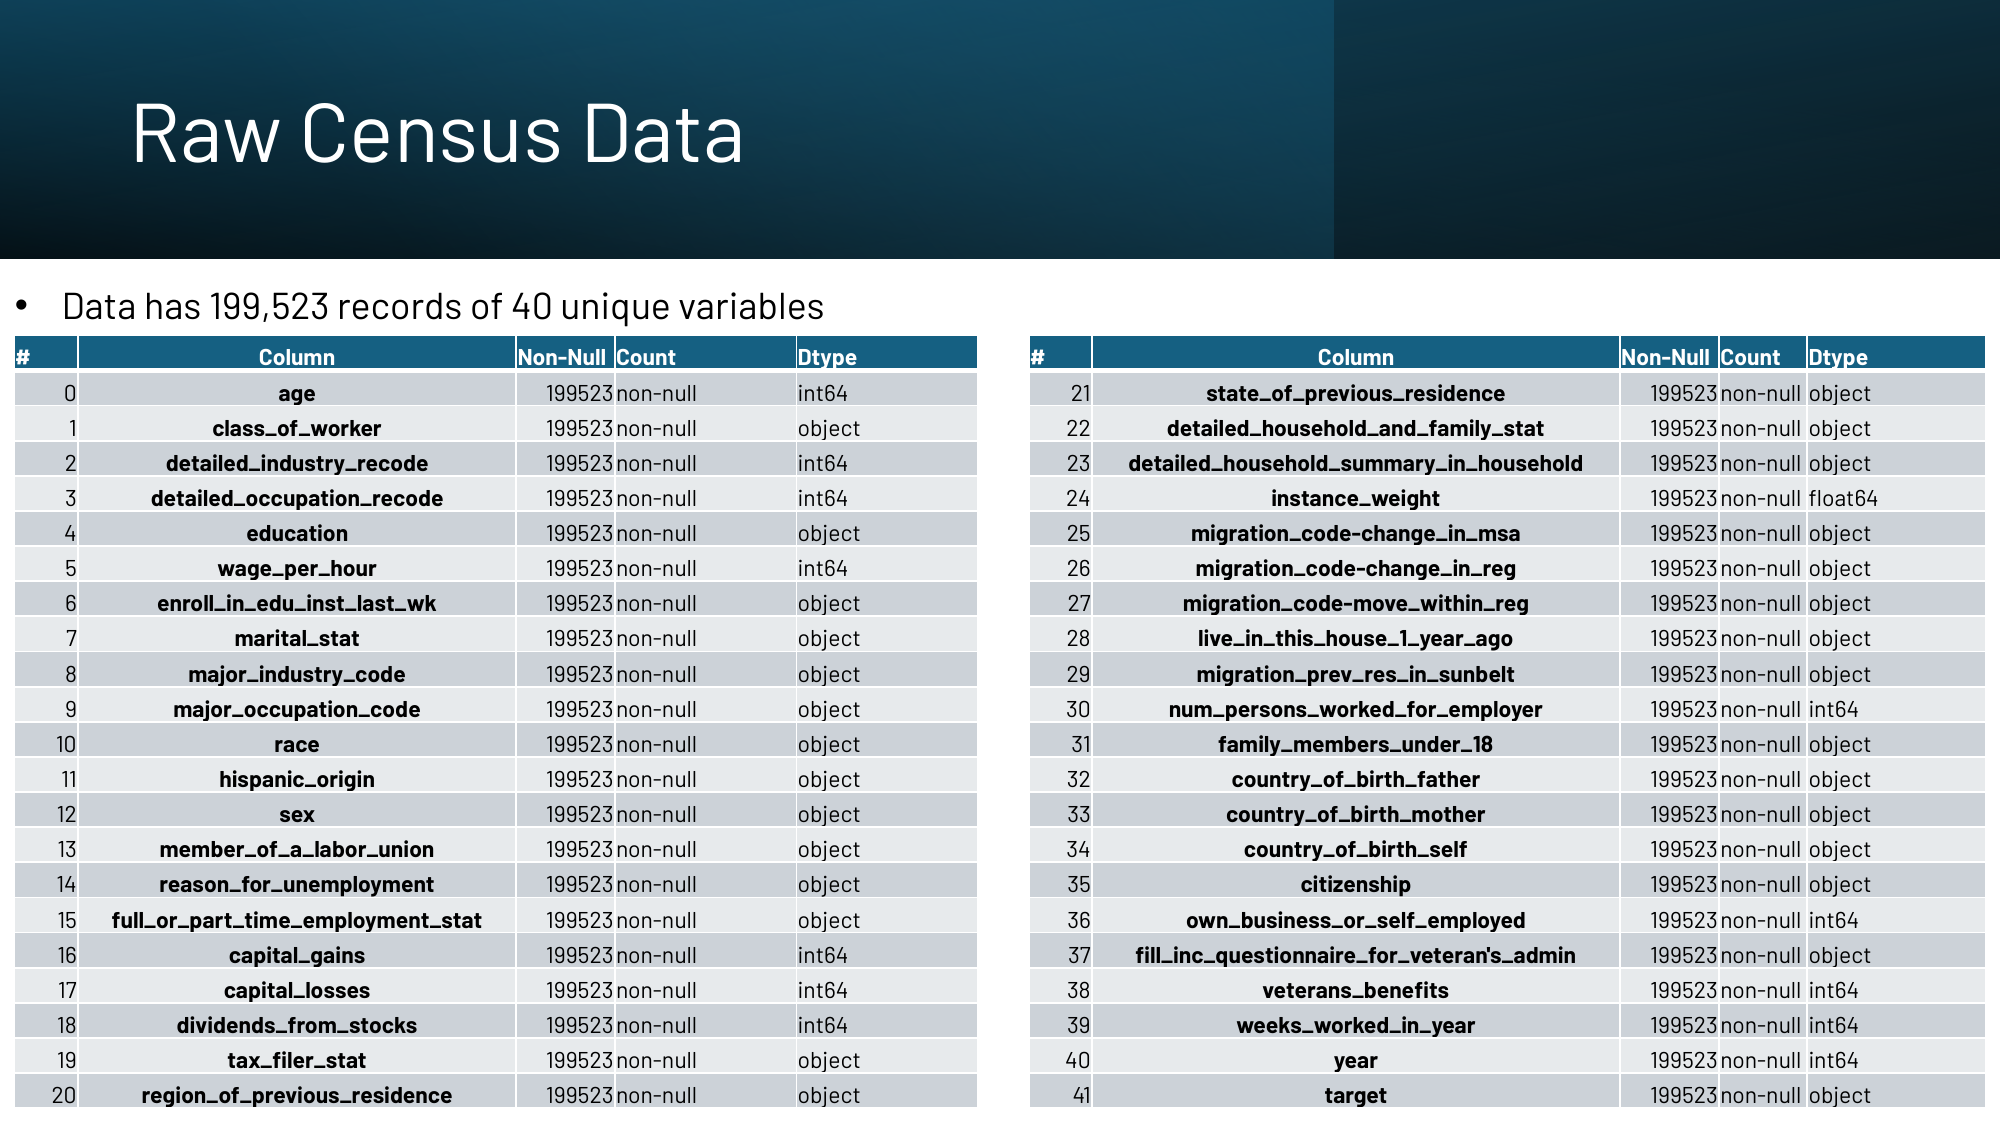

Raw Census Data
Data has 199,523 records of 40 unique variables
| # | Column | Non-Null | Count | Dtype |
| --- | --- | --- | --- | --- |
| 0 | age | 199523 | non-null | int64 |
| 1 | class\_of\_worker | 199523 | non-null | object |
| 2 | detailed\_industry\_recode | 199523 | non-null | int64 |
| 3 | detailed\_occupation\_recode | 199523 | non-null | int64 |
| 4 | education | 199523 | non-null | object |
| 5 | wage\_per\_hour | 199523 | non-null | int64 |
| 6 | enroll\_in\_edu\_inst\_last\_wk | 199523 | non-null | object |
| 7 | marital\_stat | 199523 | non-null | object |
| 8 | major\_industry\_code | 199523 | non-null | object |
| 9 | major\_occupation\_code | 199523 | non-null | object |
| 10 | race | 199523 | non-null | object |
| 11 | hispanic\_origin | 199523 | non-null | object |
| 12 | sex | 199523 | non-null | object |
| 13 | member\_of\_a\_labor\_union | 199523 | non-null | object |
| 14 | reason\_for\_unemployment | 199523 | non-null | object |
| 15 | full\_or\_part\_time\_employment\_stat | 199523 | non-null | object |
| 16 | capital\_gains | 199523 | non-null | int64 |
| 17 | capital\_losses | 199523 | non-null | int64 |
| 18 | dividends\_from\_stocks | 199523 | non-null | int64 |
| 19 | tax\_filer\_stat | 199523 | non-null | object |
| 20 | region\_of\_previous\_residence | 199523 | non-null | object |
| # | Column | Non-Null | Count | Dtype |
| --- | --- | --- | --- | --- |
| 21 | state\_of\_previous\_residence | 199523 | non-null | object |
| 22 | detailed\_household\_and\_family\_stat | 199523 | non-null | object |
| 23 | detailed\_household\_summary\_in\_household | 199523 | non-null | object |
| 24 | instance\_weight | 199523 | non-null | float64 |
| 25 | migration\_code-change\_in\_msa | 199523 | non-null | object |
| 26 | migration\_code-change\_in\_reg | 199523 | non-null | object |
| 27 | migration\_code-move\_within\_reg | 199523 | non-null | object |
| 28 | live\_in\_this\_house\_1\_year\_ago | 199523 | non-null | object |
| 29 | migration\_prev\_res\_in\_sunbelt | 199523 | non-null | object |
| 30 | num\_persons\_worked\_for\_employer | 199523 | non-null | int64 |
| 31 | family\_members\_under\_18 | 199523 | non-null | object |
| 32 | country\_of\_birth\_father | 199523 | non-null | object |
| 33 | country\_of\_birth\_mother | 199523 | non-null | object |
| 34 | country\_of\_birth\_self | 199523 | non-null | object |
| 35 | citizenship | 199523 | non-null | object |
| 36 | own\_business\_or\_self\_employed | 199523 | non-null | int64 |
| 37 | fill\_inc\_questionnaire\_for\_veteran's\_admin | 199523 | non-null | object |
| 38 | veterans\_benefits | 199523 | non-null | int64 |
| 39 | weeks\_worked\_in\_year | 199523 | non-null | int64 |
| 40 | year | 199523 | non-null | int64 |
| 41 | target | 199523 | non-null | object |